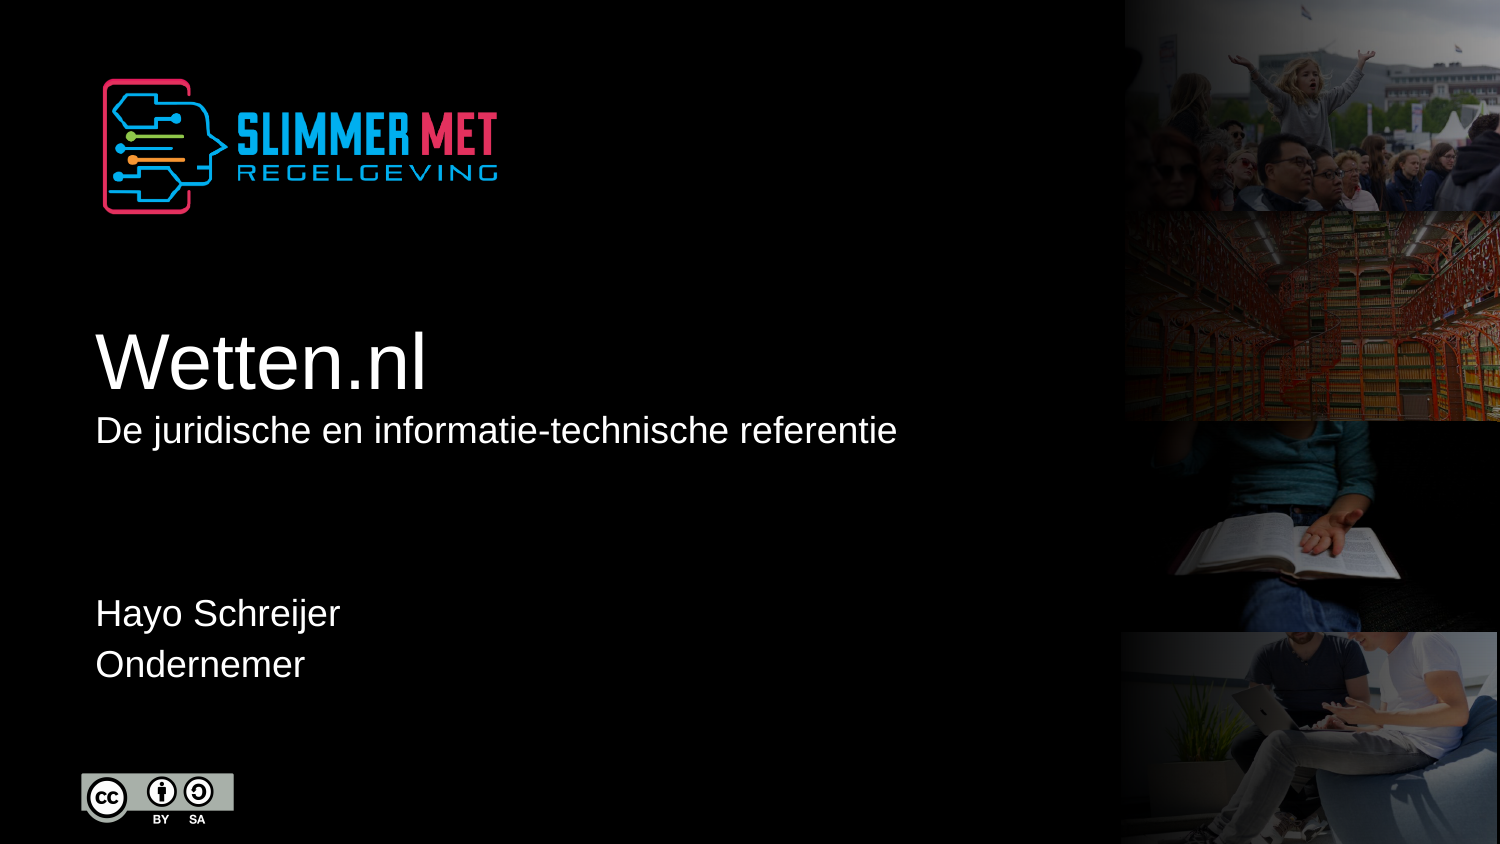

# Wetten.nl De juridische en informatie-technische referentie
Hayo Schreijer
Ondernemer